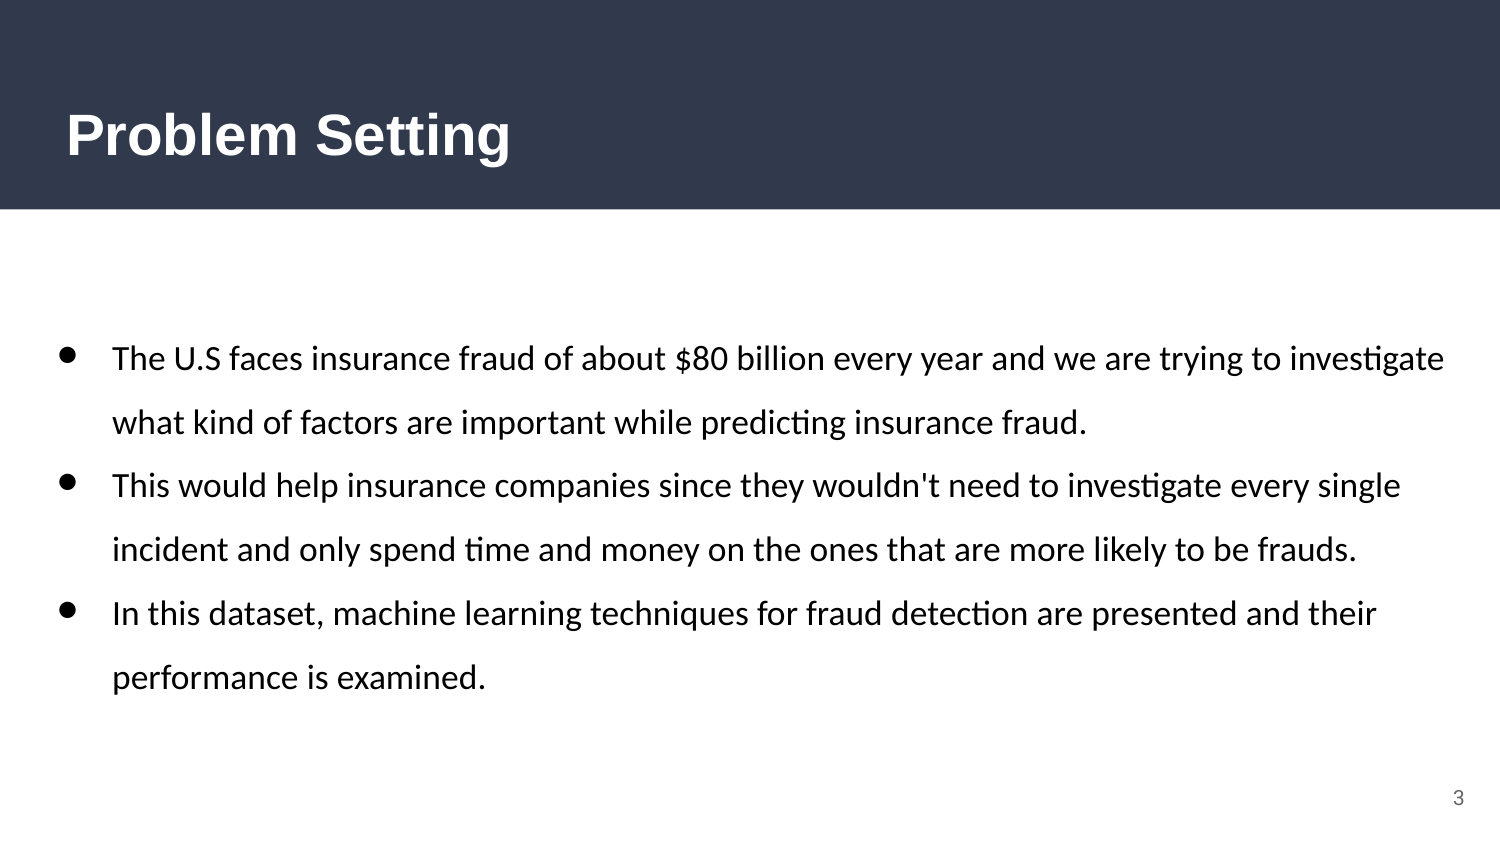

# Problem Setting

The U.S faces insurance fraud of about $80 billion every year and we are trying to investigate what kind of factors are important while predicting insurance fraud.
This would help insurance companies since they wouldn't need to investigate every single incident and only spend time and money on the ones that are more likely to be frauds.
In this dataset, machine learning techniques for fraud detection are presented and their performance is examined.
3